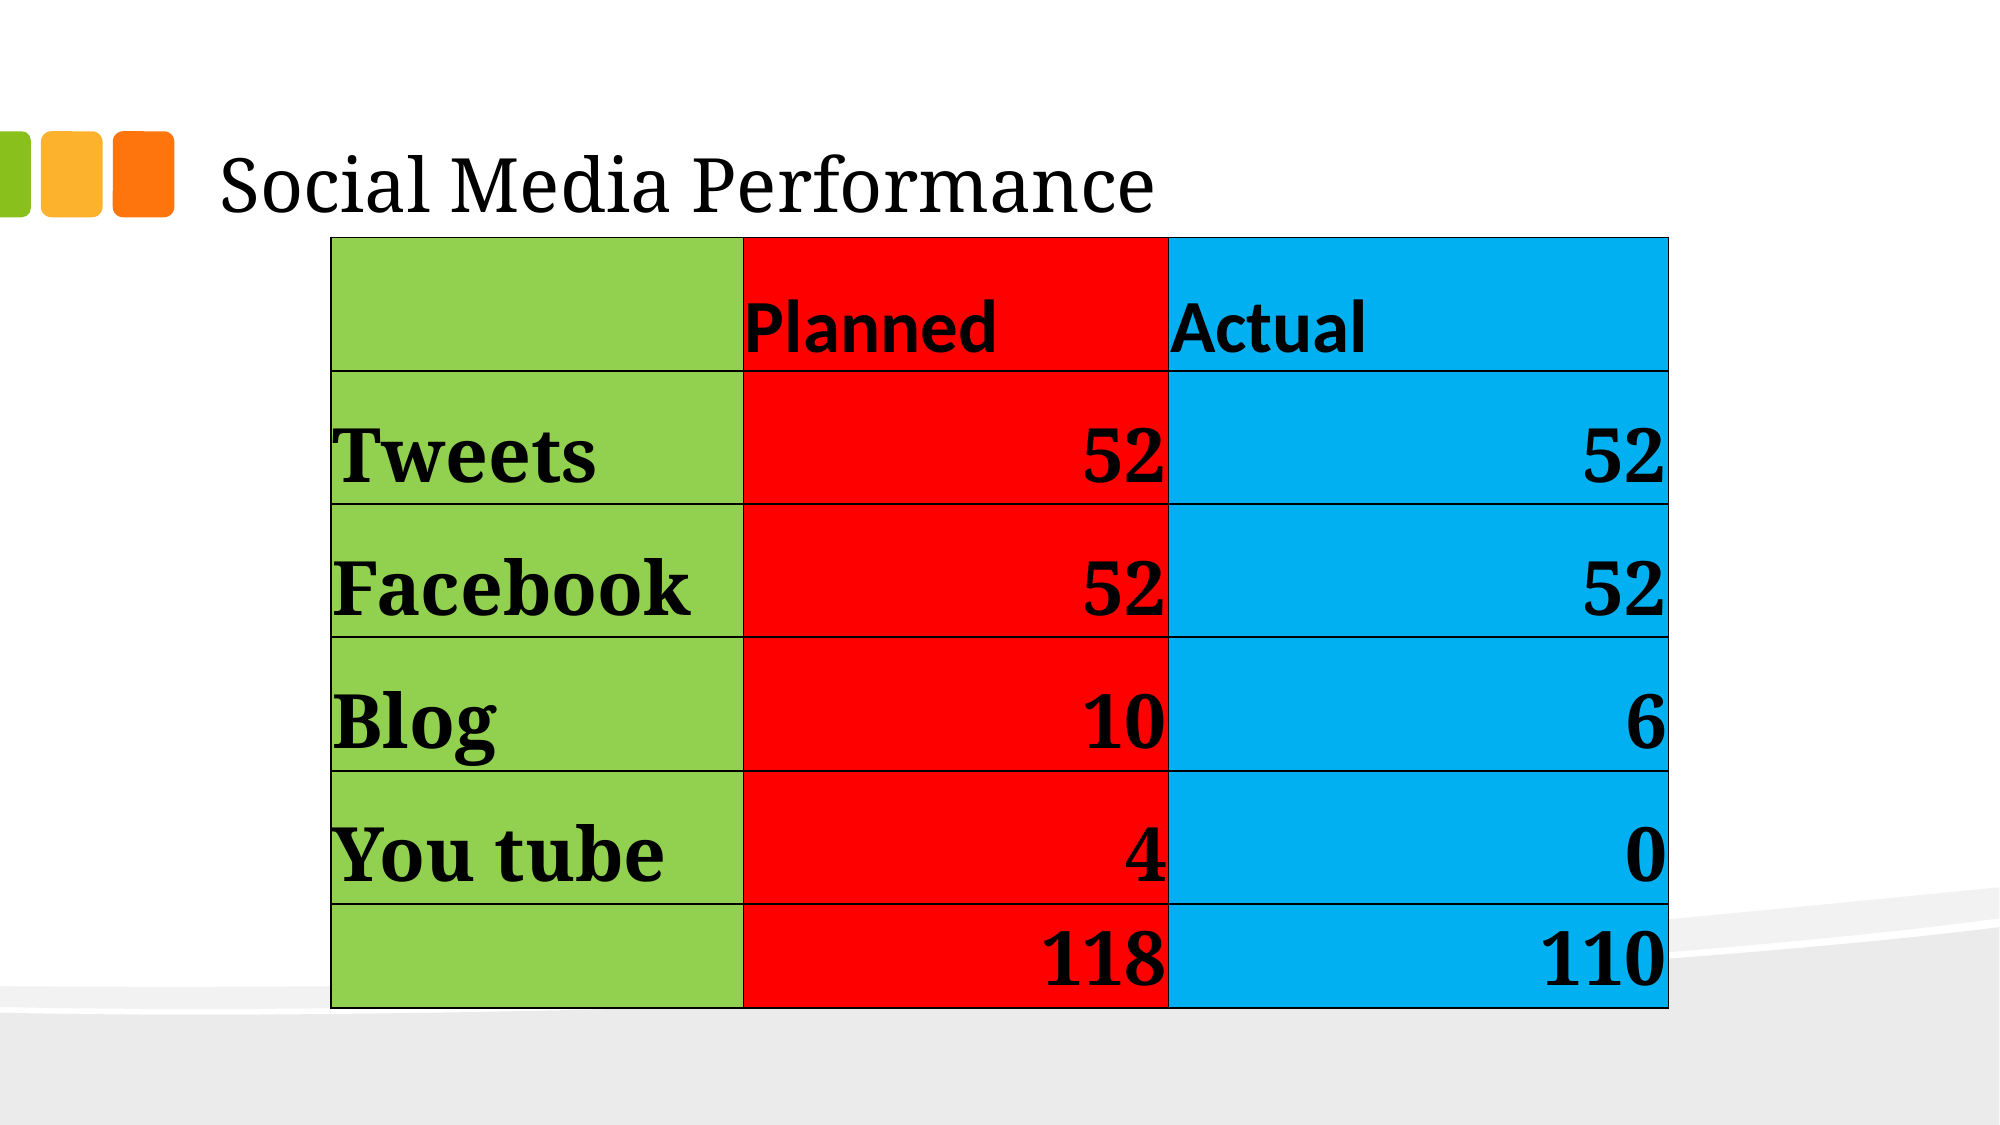

# Social Media Performance
|  | Planned | Actual |
| --- | --- | --- |
| Tweets | 52 | 52 |
| Facebook | 52 | 52 |
| Blog | 10 | 6 |
| You tube | 4 | 0 |
|  | 118 | 110 |